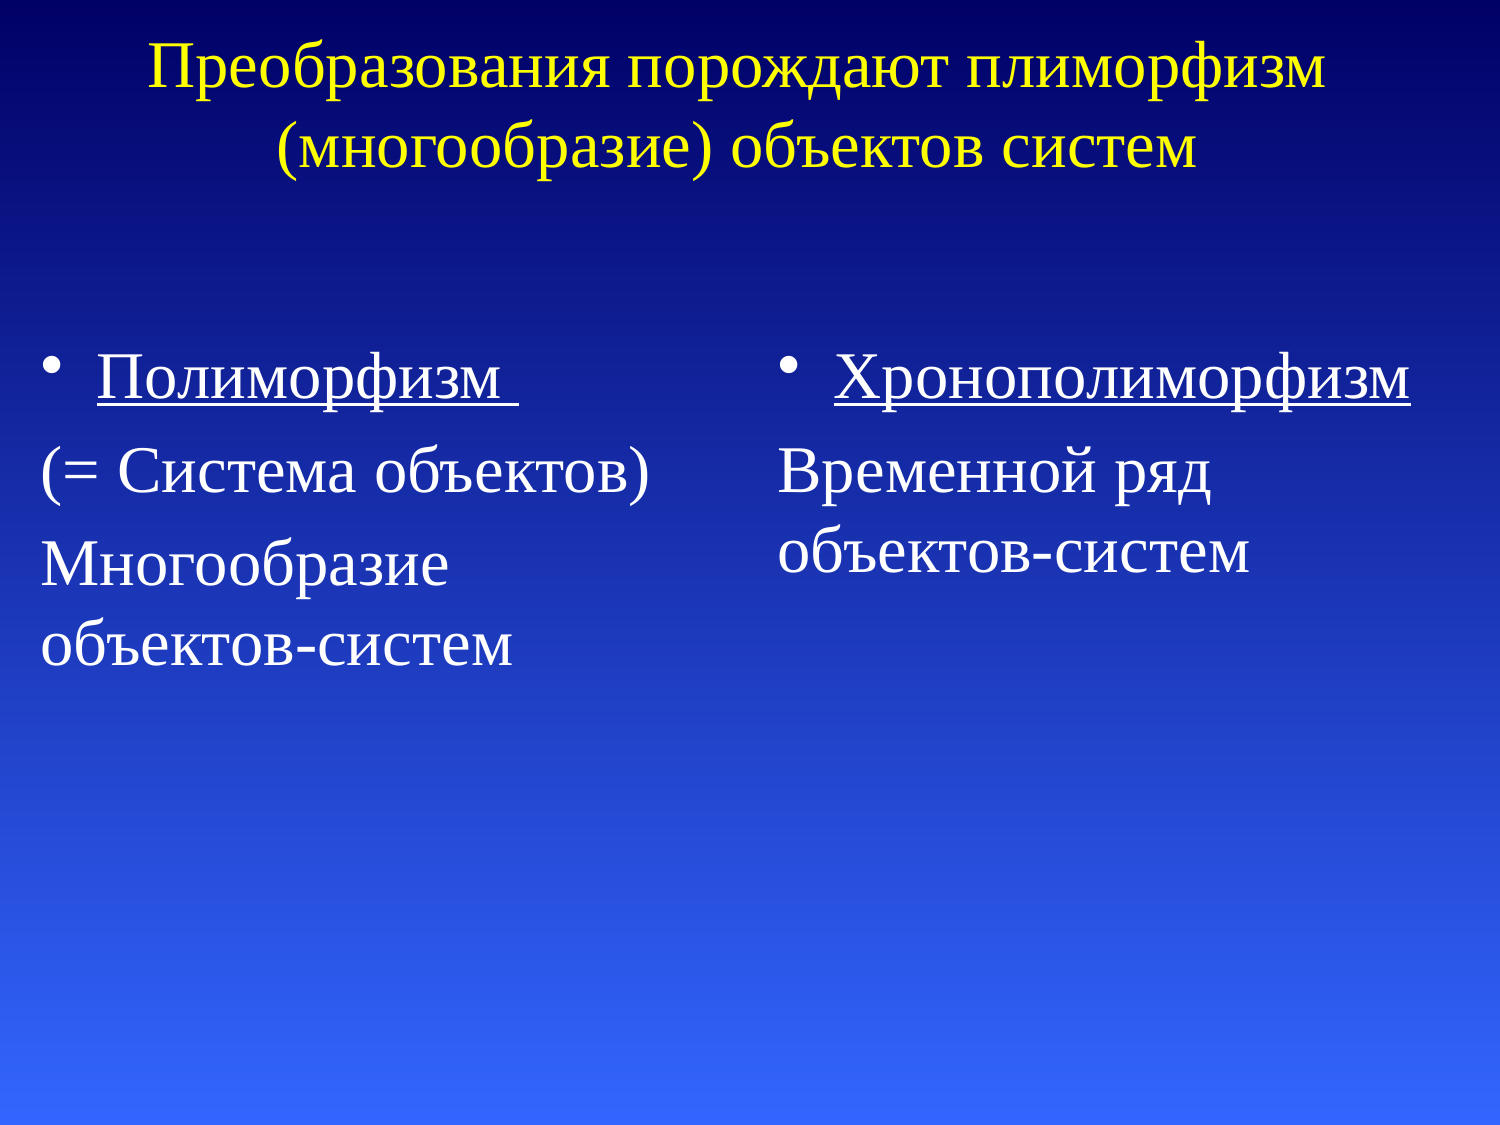

# Преобразования порождают плиморфизм (многообразие) объектов систем
Полиморфизм
(= Система объектов)
Многообразие объектов-систем
Хронополиморфизм
Временной ряд объектов-систем